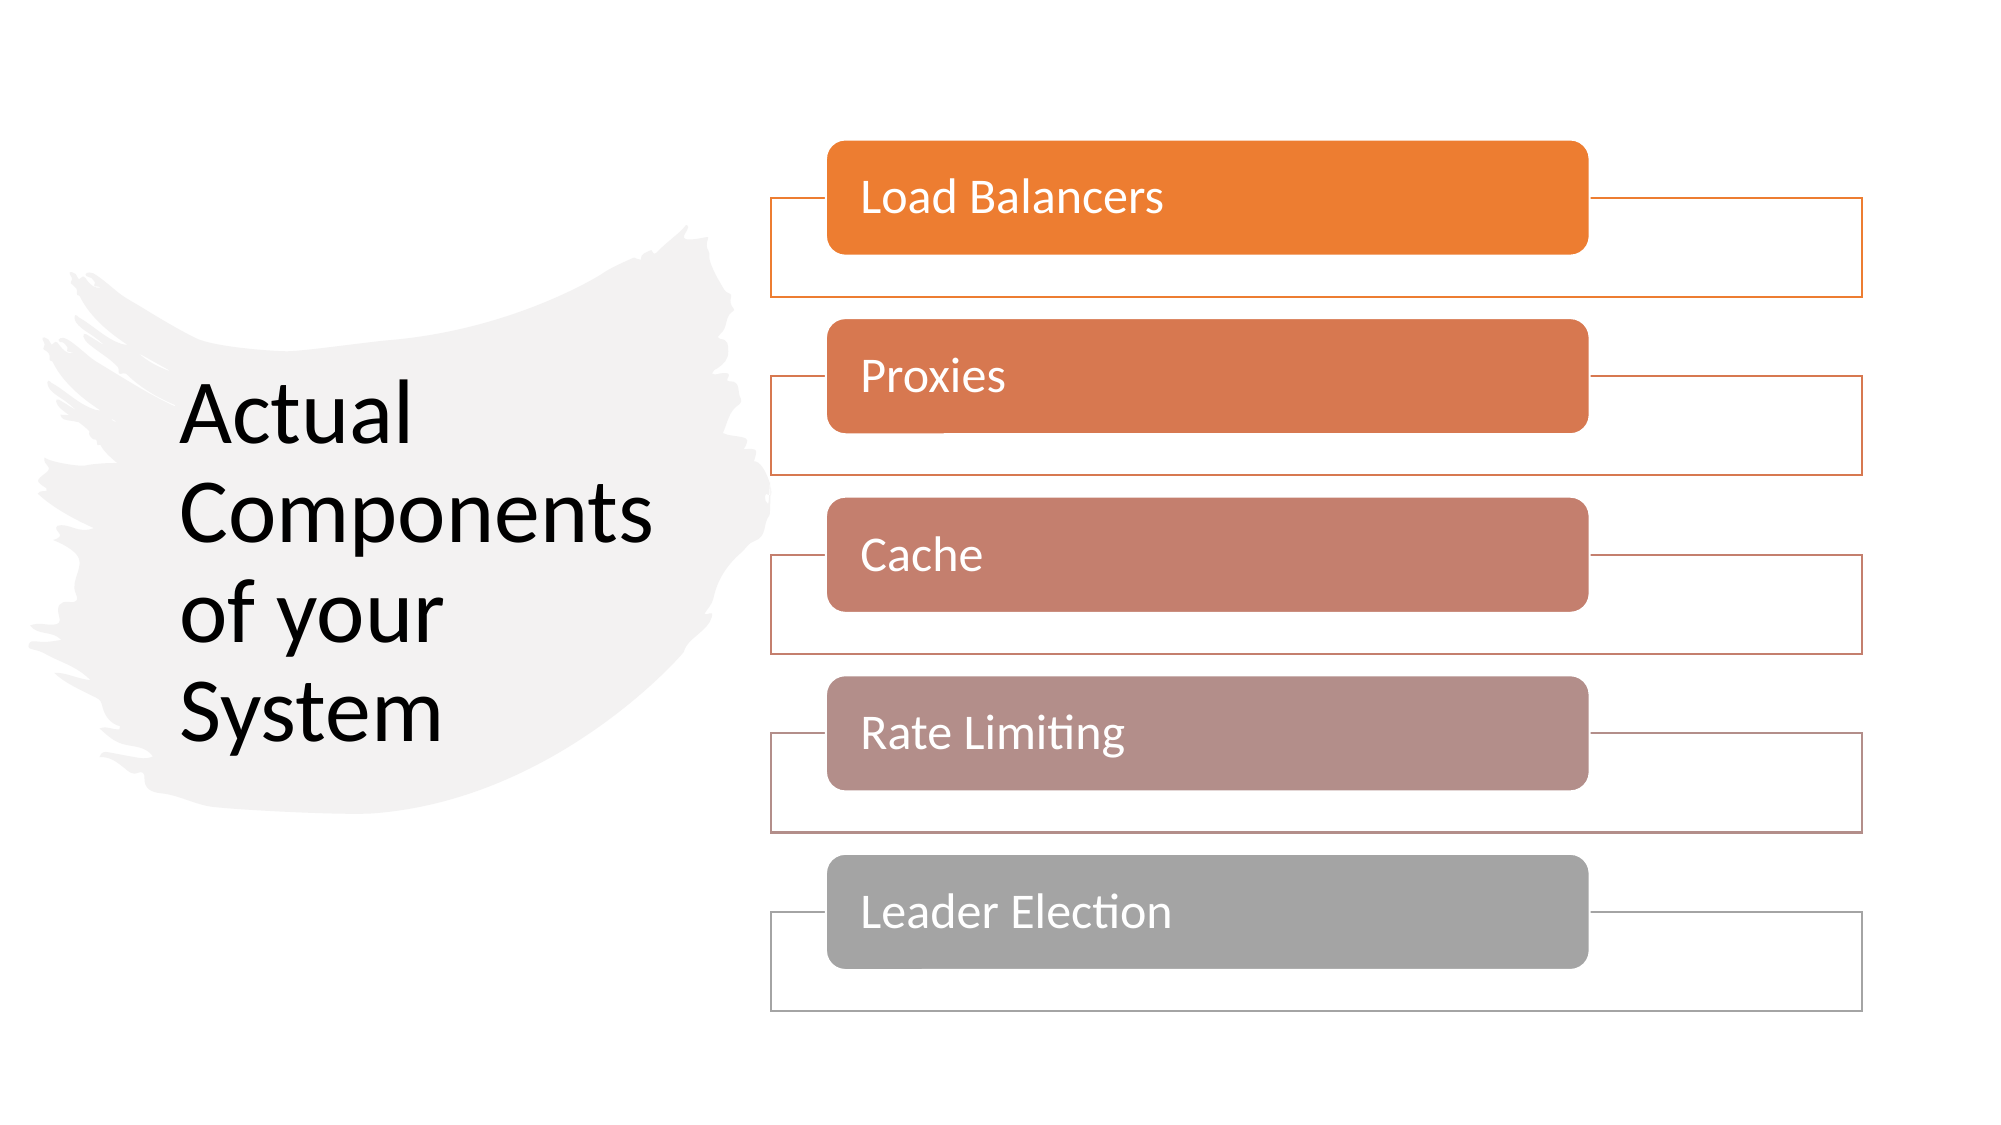

# Actual Components of your System

Load Balancers

Proxies

Cache

Rate Limiting

Leader Election